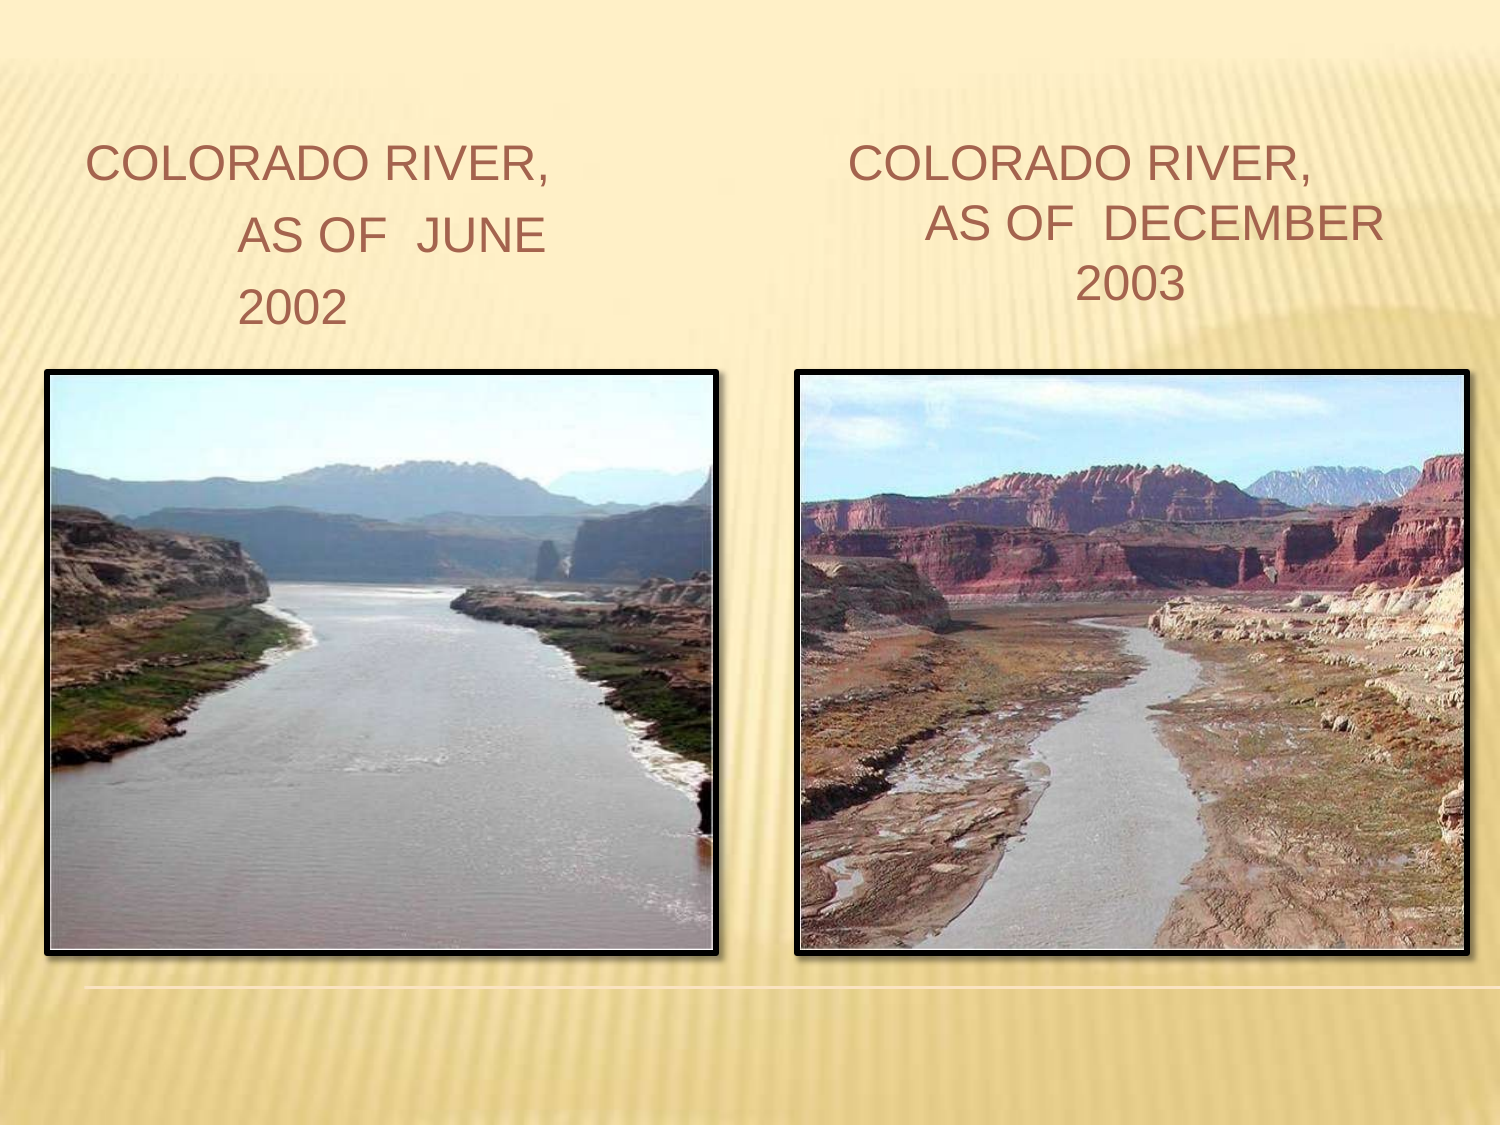

# COLORADO RIVER, AS OF  JUNE 2002
COLORADO RIVER, AS OF  DECEMBER	2003